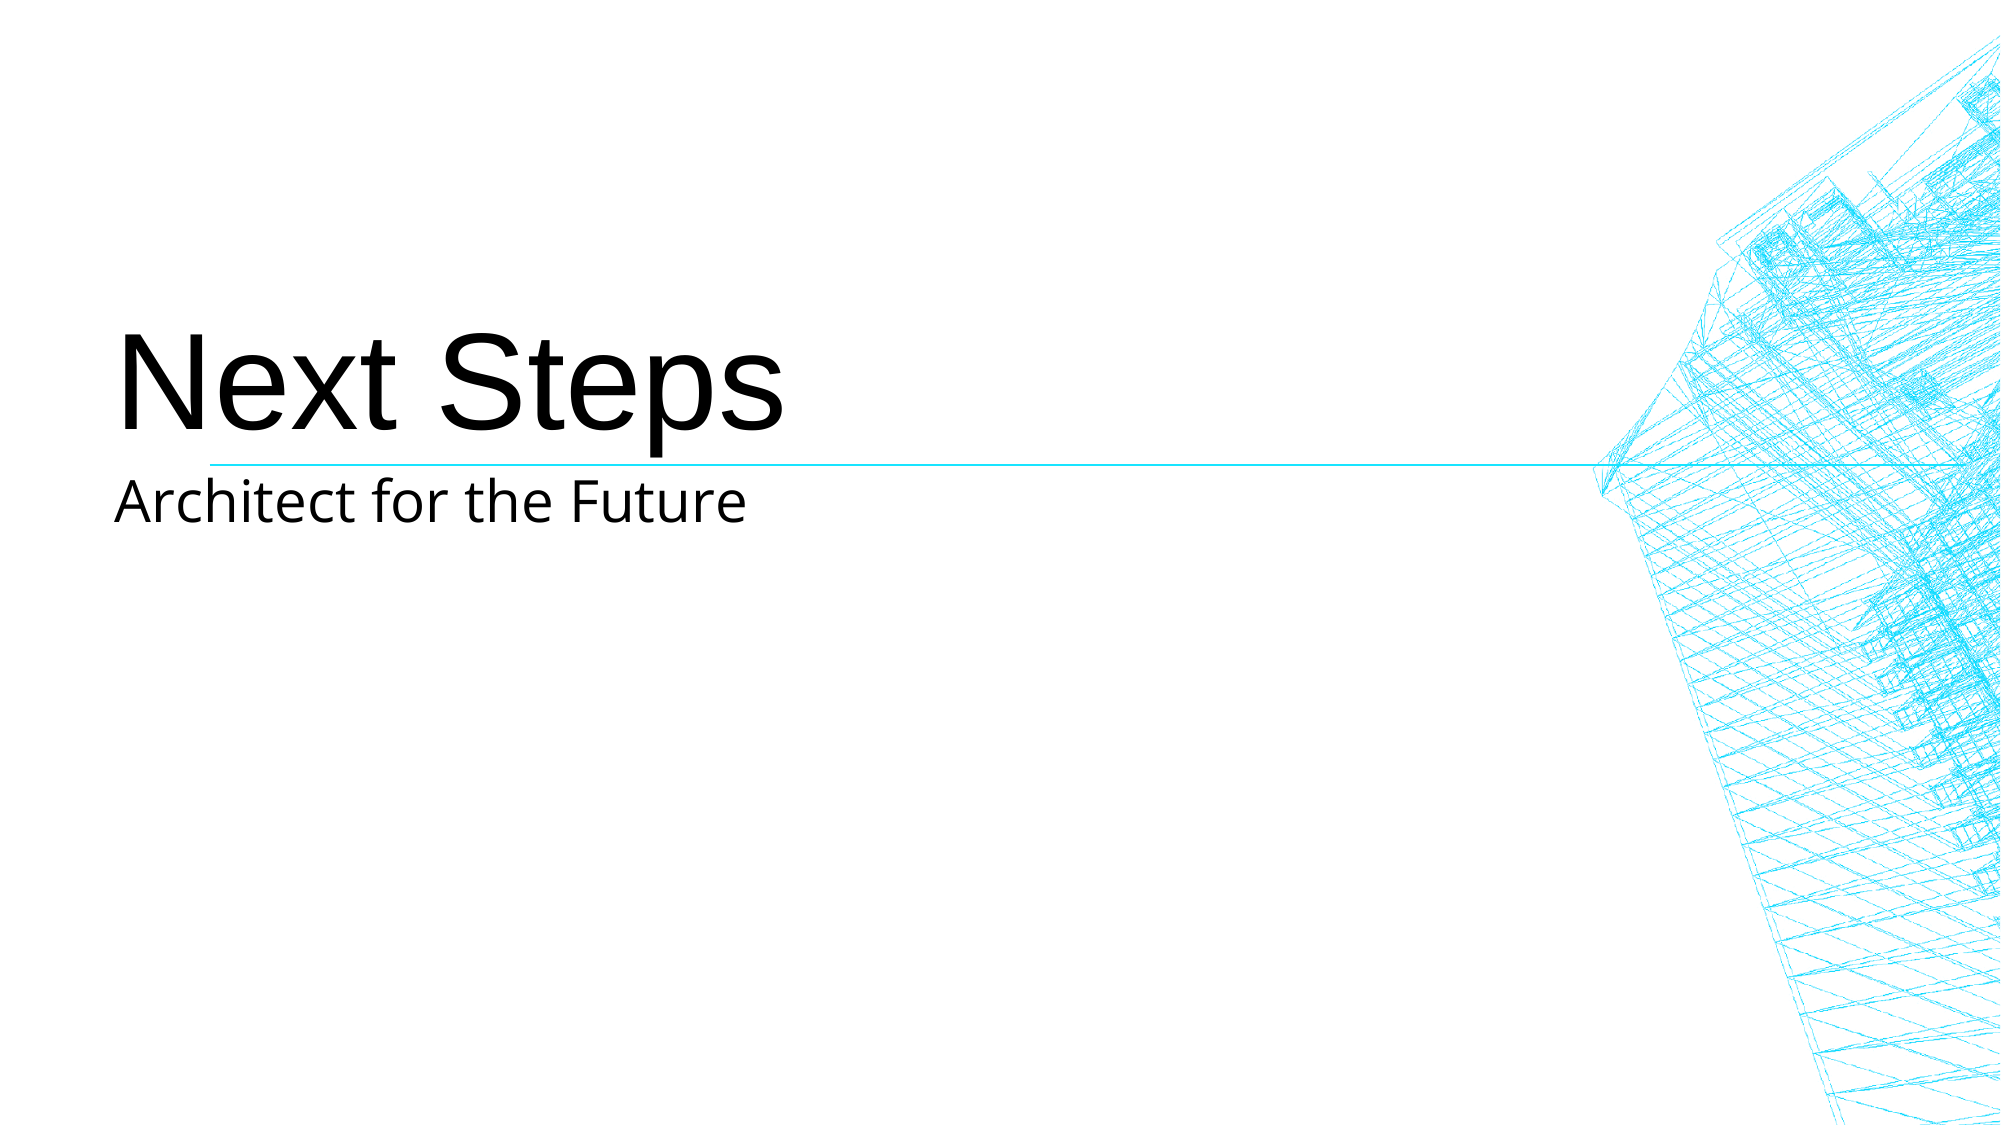

# Next Steps
Architect for the Future